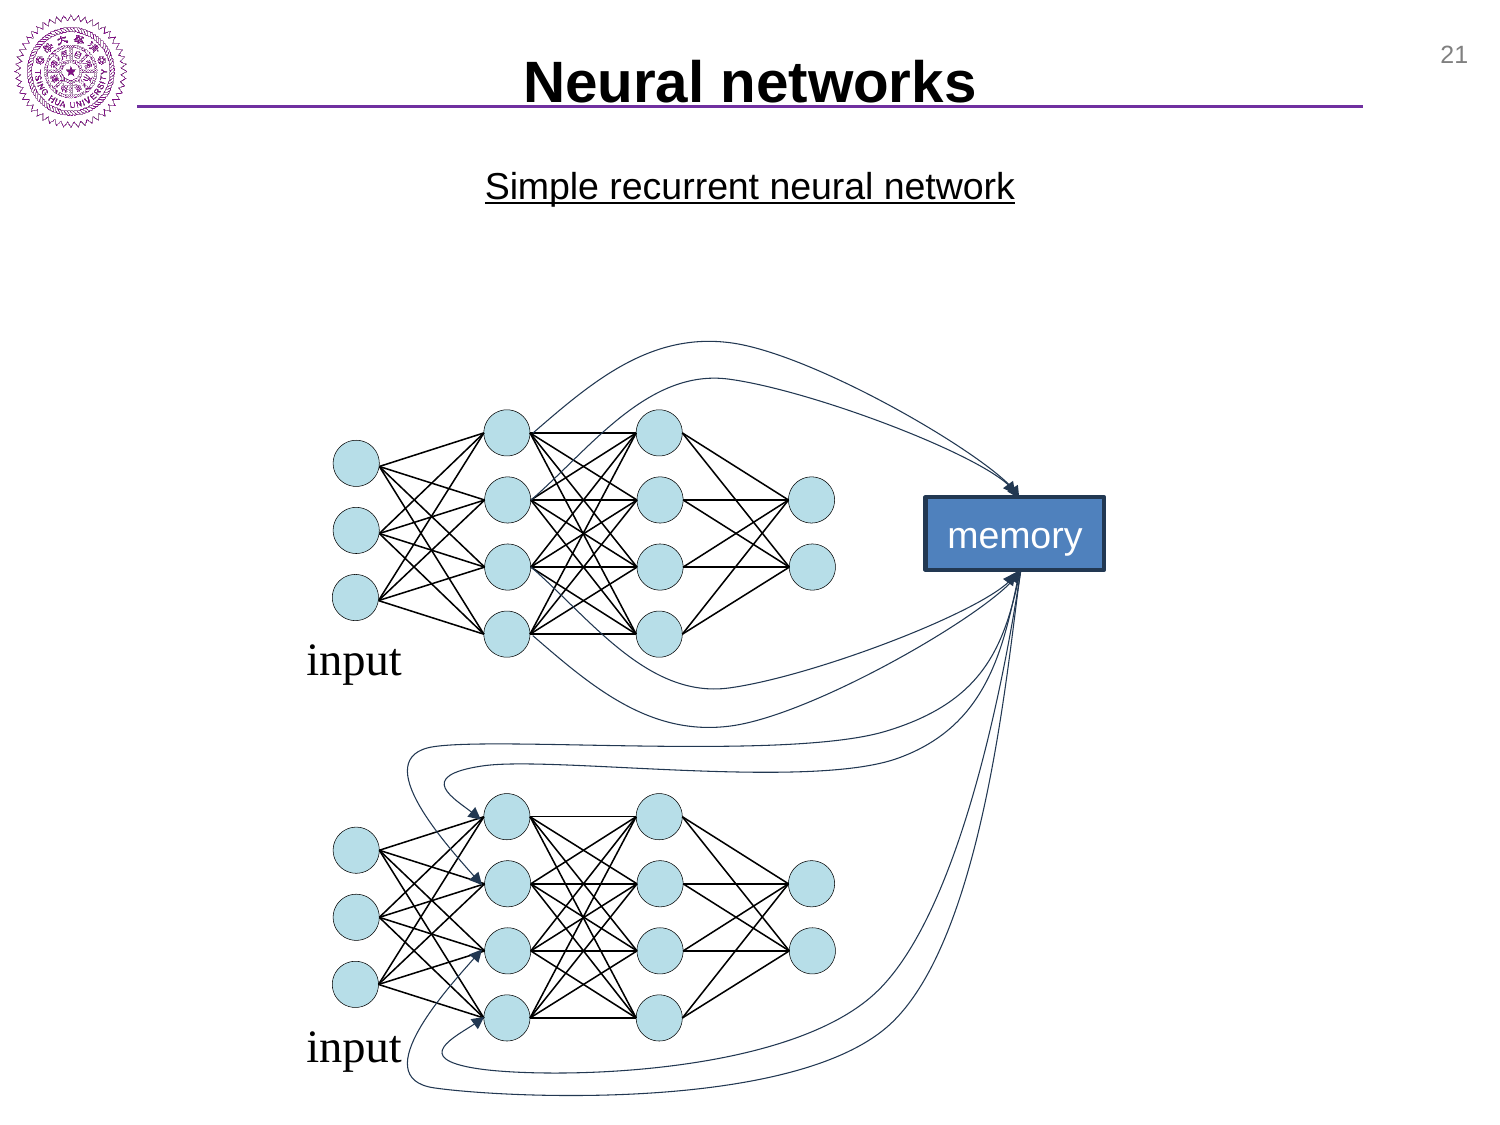

# Neural networks
21
Simple recurrent neural network

memory

input

input